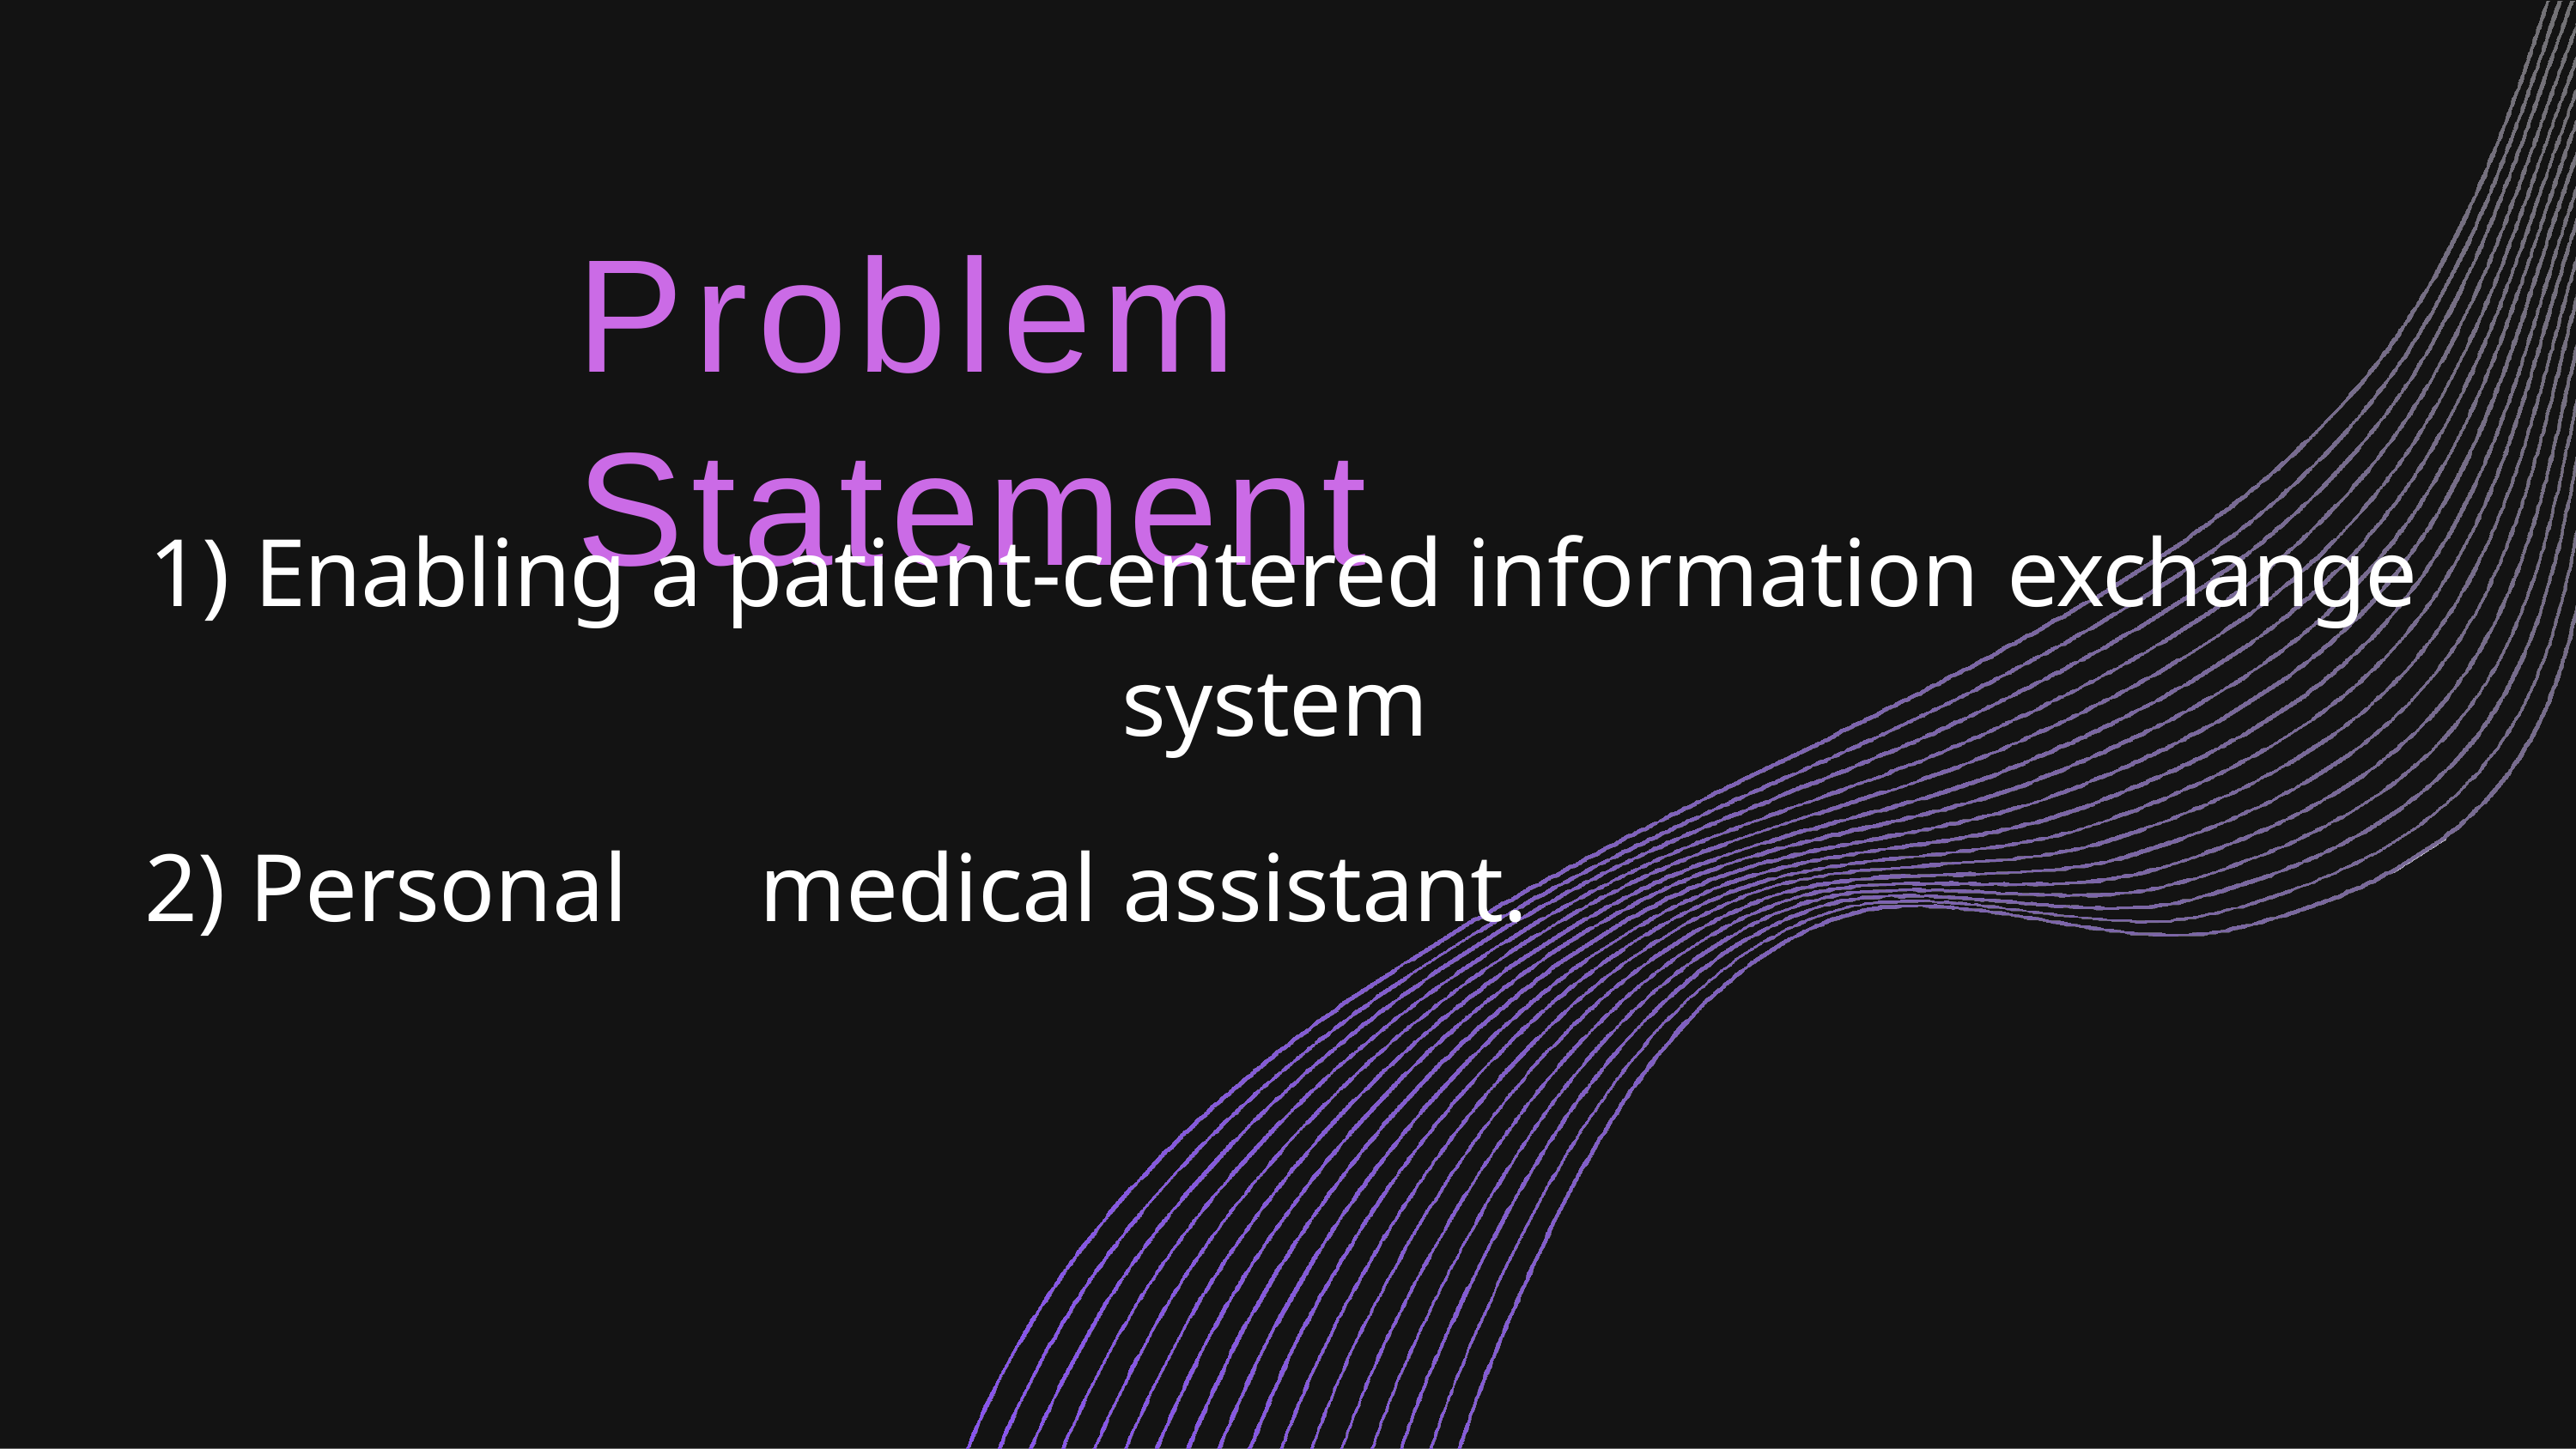

# Problem Statement
Enabling a patient-centered information exchange
system
Personal	medical assistant.